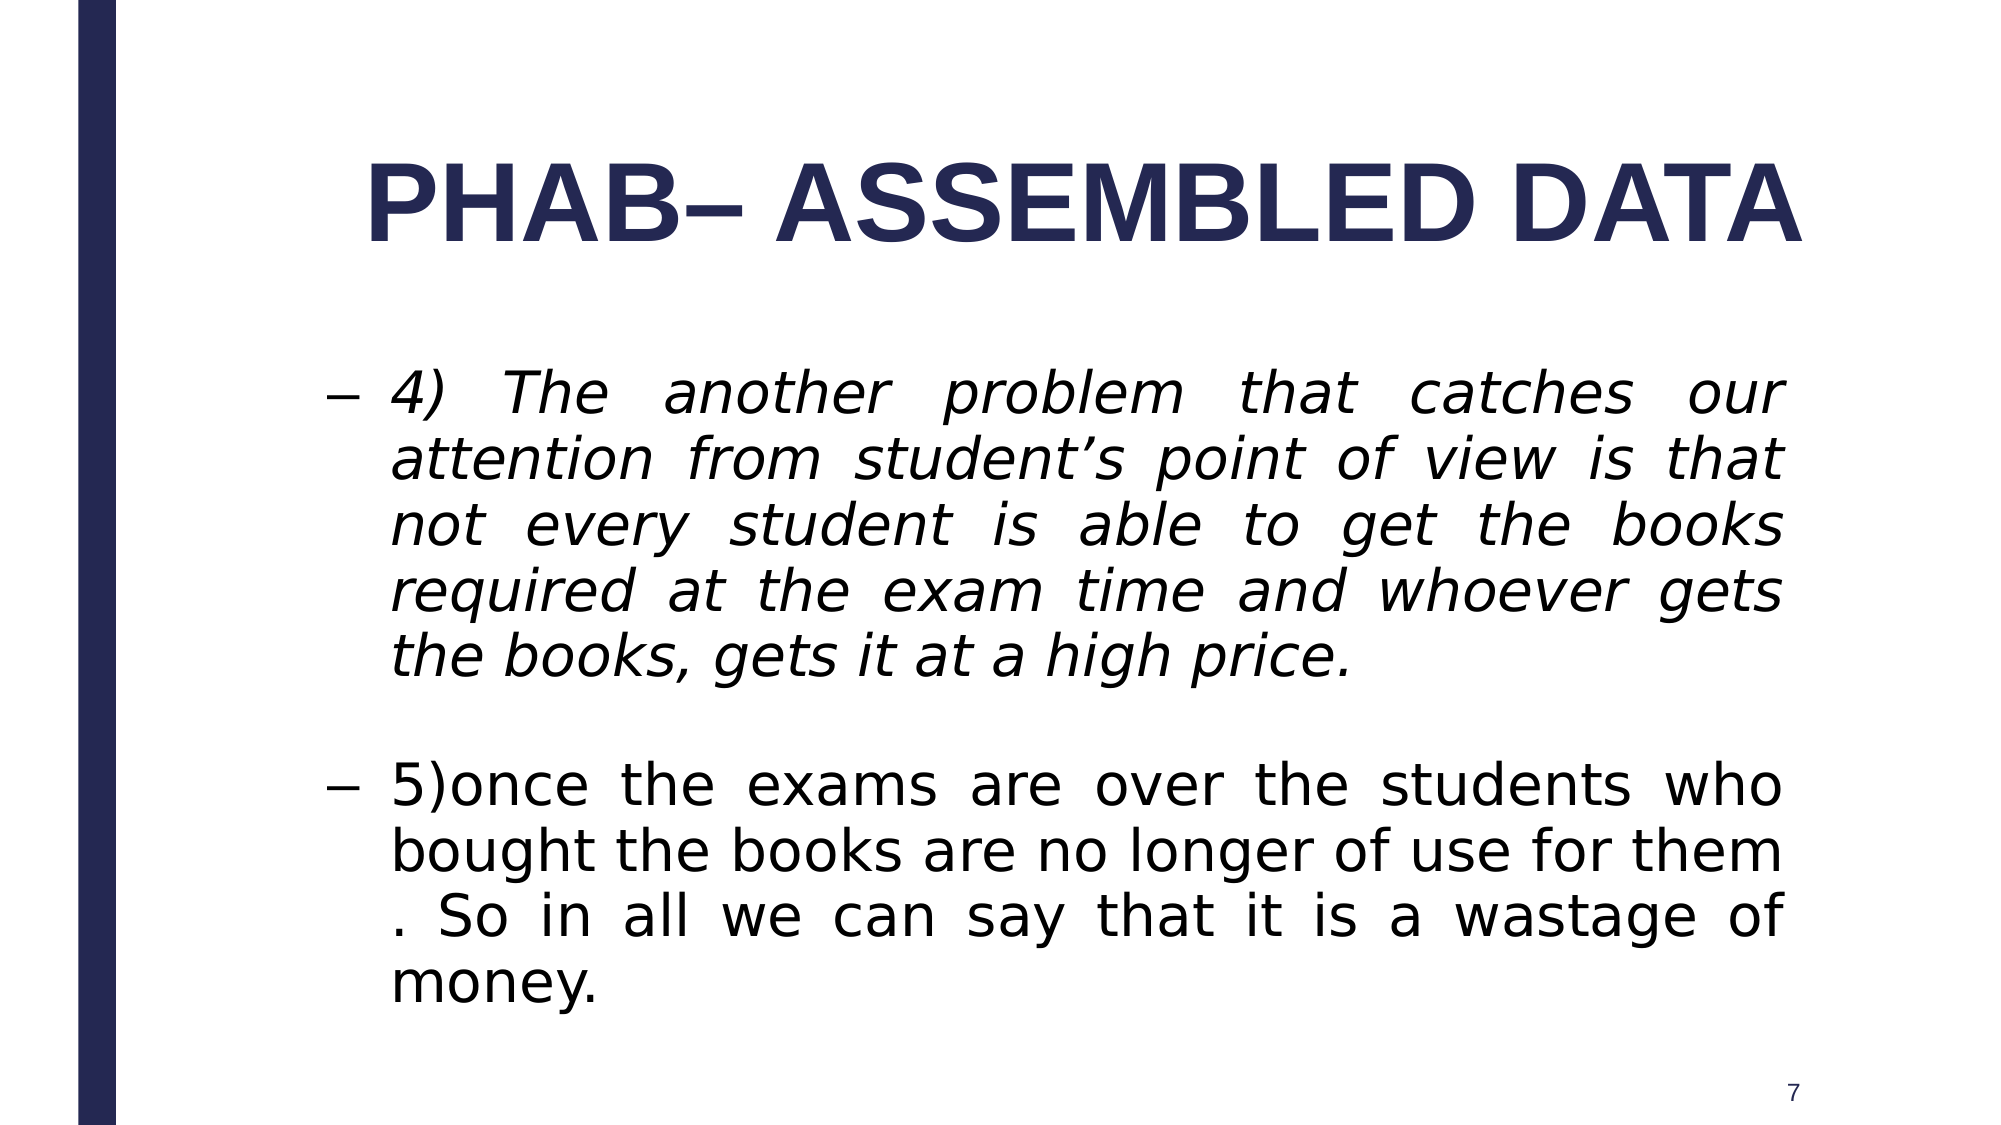

PHAB– ASSEMBLED DATA
4) The another problem that catches our attention from student’s point of view is that not every student is able to get the books required at the exam time and whoever gets the books, gets it at a high price.

5)once the exams are over the students who bought the books are no longer of use for them . So in all we can say that it is a wastage of money.
7